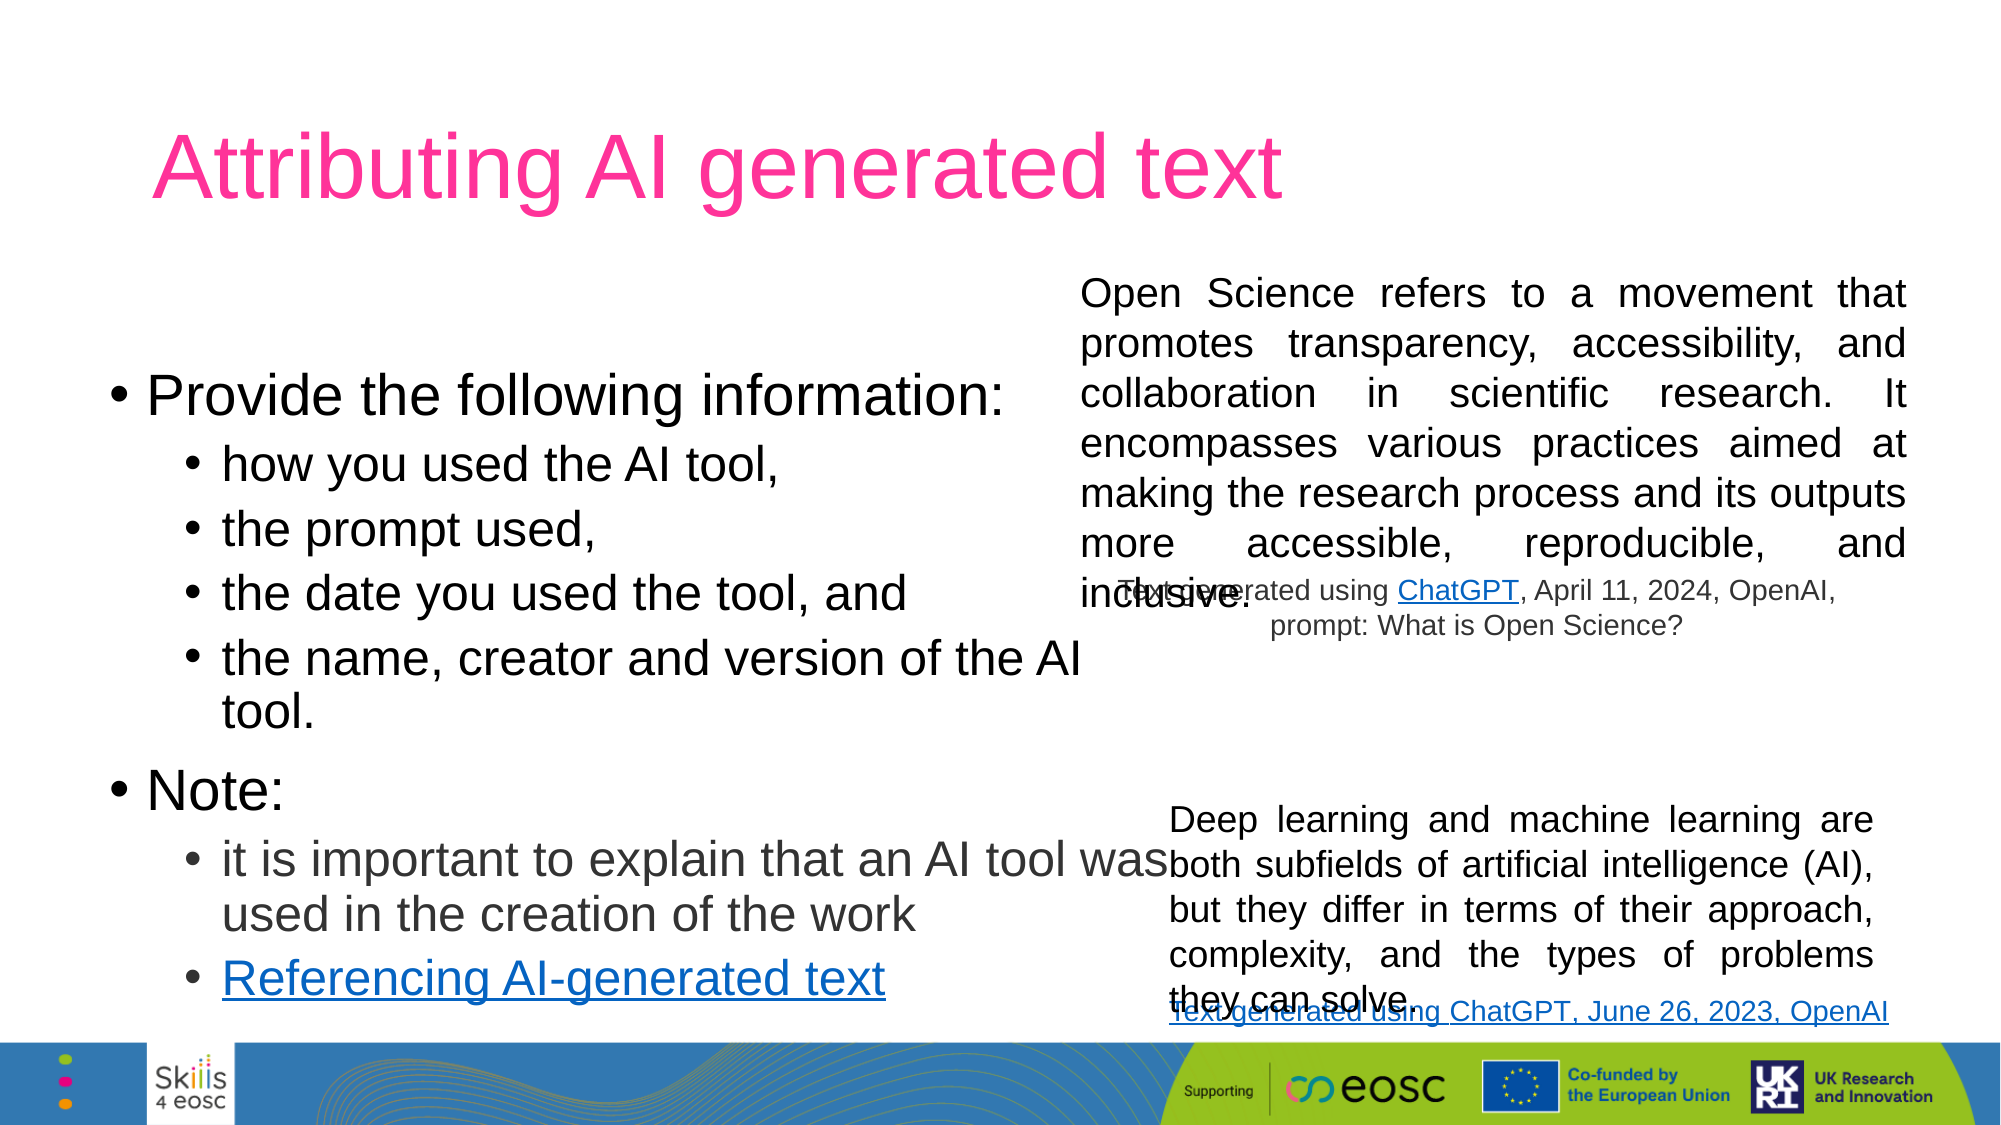

# Attributing AI generated text
Open Science refers to a movement that promotes transparency, accessibility, and collaboration in scientific research. It encompasses various practices aimed at making the research process and its outputs more accessible, reproducible, and inclusive.
Provide the following information:
how you used the AI tool,
the prompt used,
the date you used the tool, and
the name, creator and version of the AI tool.
Note:
it is important to explain that an AI tool was used in the creation of the work
Referencing AI-generated text
Text generated using ChatGPT, April 11, 2024, OpenAI, prompt: What is Open Science?
Deep learning and machine learning are both subfields of artificial intelligence (AI), but they differ in terms of their approach, complexity, and the types of problems they can solve.
Text generated using ChatGPT, June 26, 2023, OpenAI